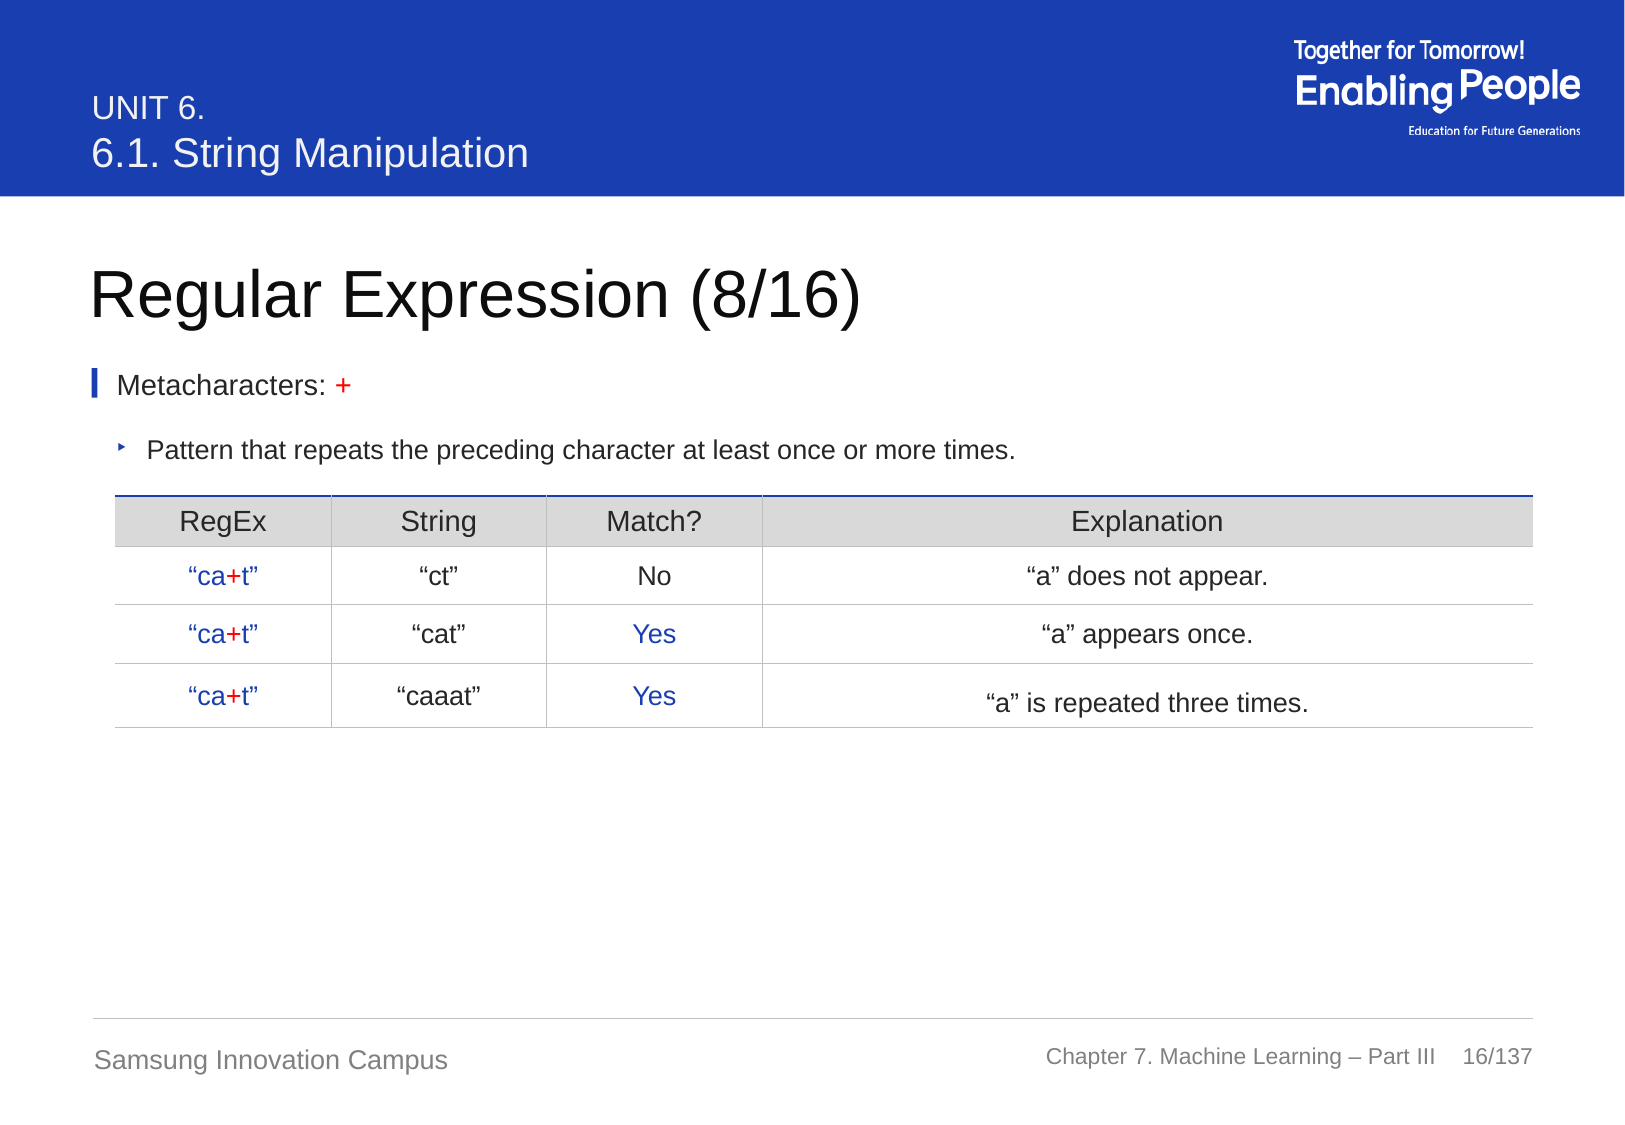

UNIT 6.
6.1. String Manipulation
Regular Expression (8/16)
Metacharacters: +

Pattern that repeats the preceding character at least once or more times.
| RegEx | String | Match? | Explanation |
| --- | --- | --- | --- |
| “ca+t” | “ct” | No | “a” does not appear. |
| “ca+t” | “cat” | Yes | “a” appears once. |
| “ca+t” | “caaat” | Yes | “a” is repeated three times. |